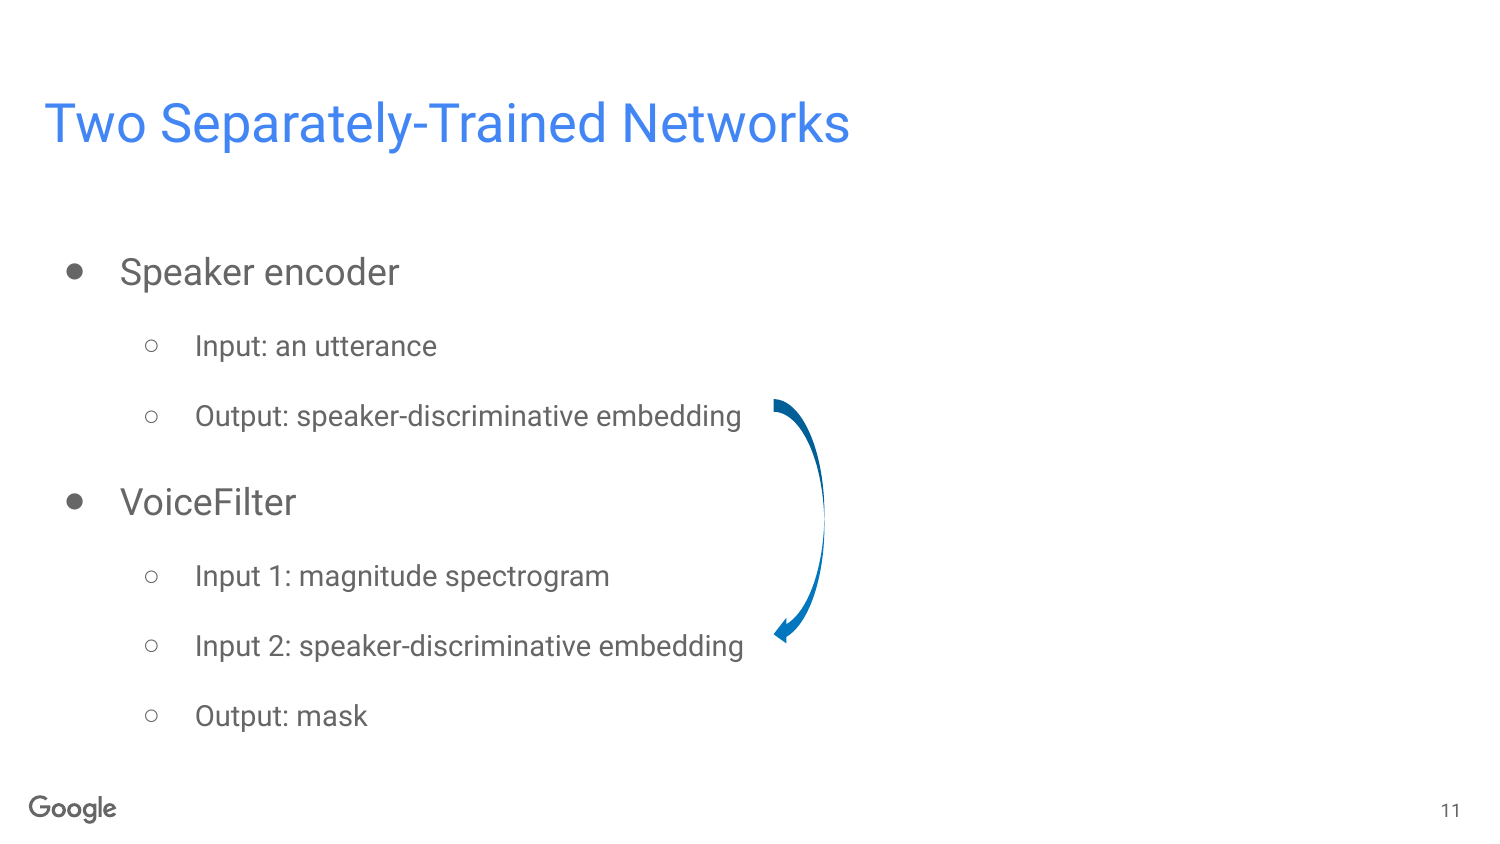

# Two Separately-Trained Networks
Speaker encoder
Input: an utterance
Output: speaker-discriminative embedding
VoiceFilter
Input 1: magnitude spectrogram
Input 2: speaker-discriminative embedding
Output: mask

11